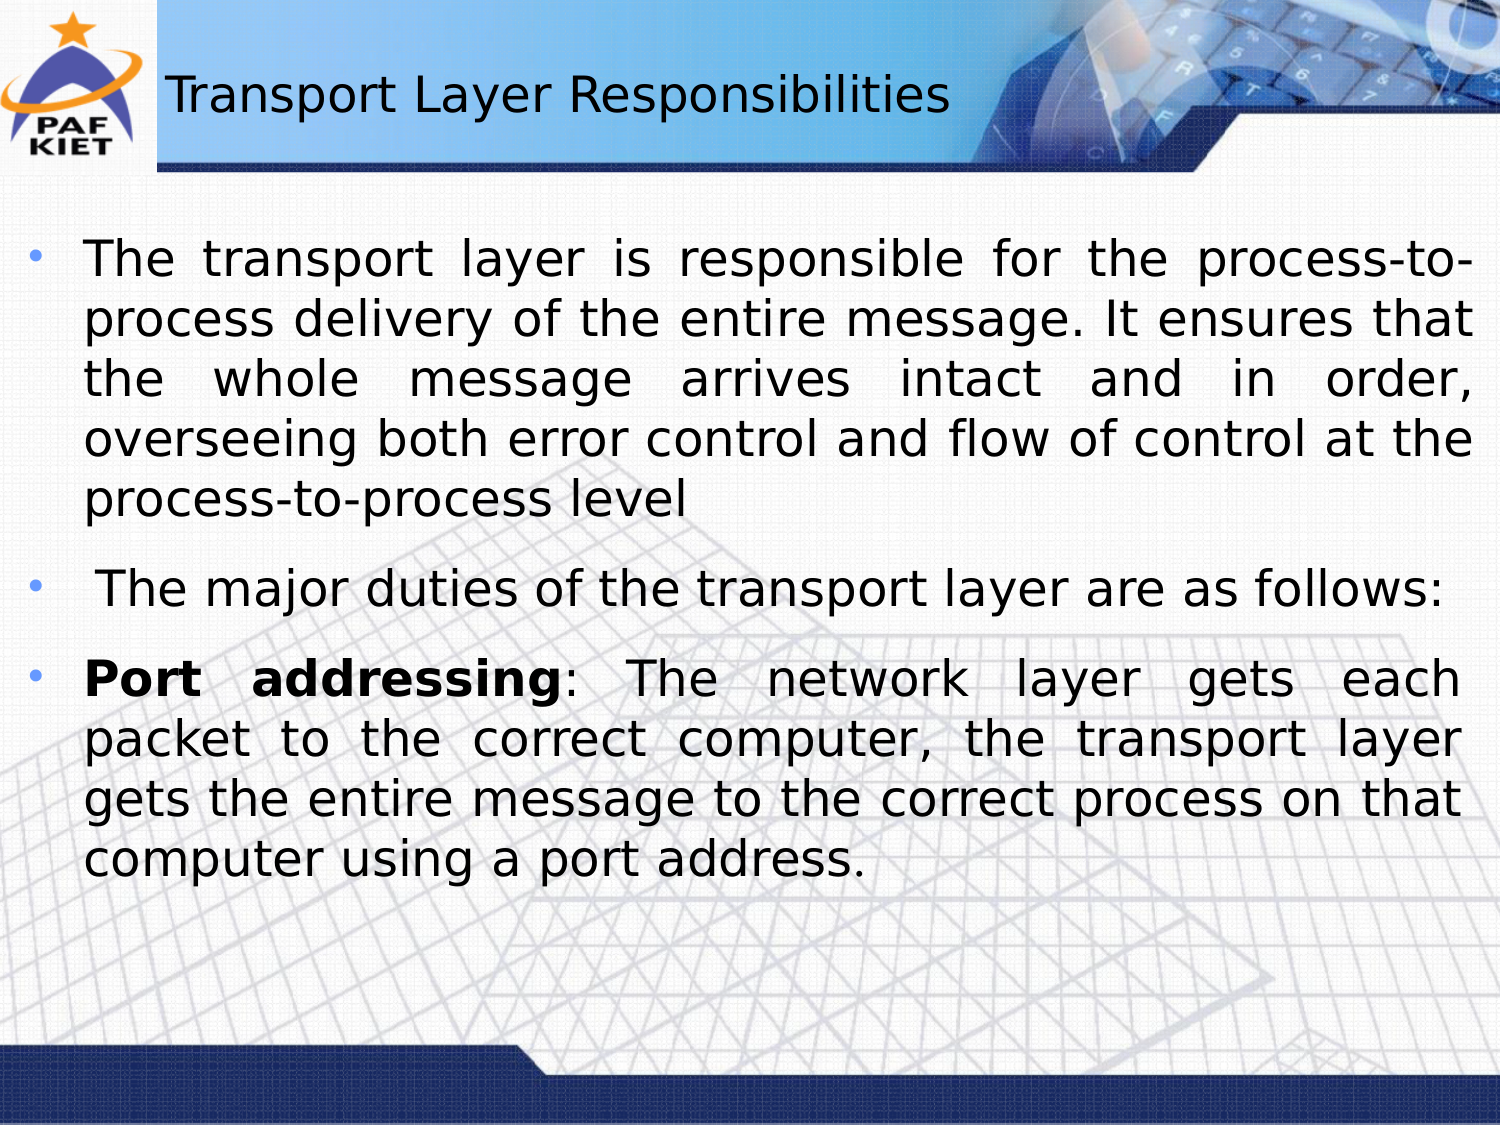

# Transport Layer Responsibilities
The transport layer is responsible for the process-to-process delivery of the entire message. It ensures that the whole message arrives intact and in order, overseeing both error control and flow of control at the process-to-process level
The major duties of the transport layer are as follows:
Port addressing: The network layer gets each packet to the correct computer, the transport layer gets the entire message to the correct process on that computer using a port address.